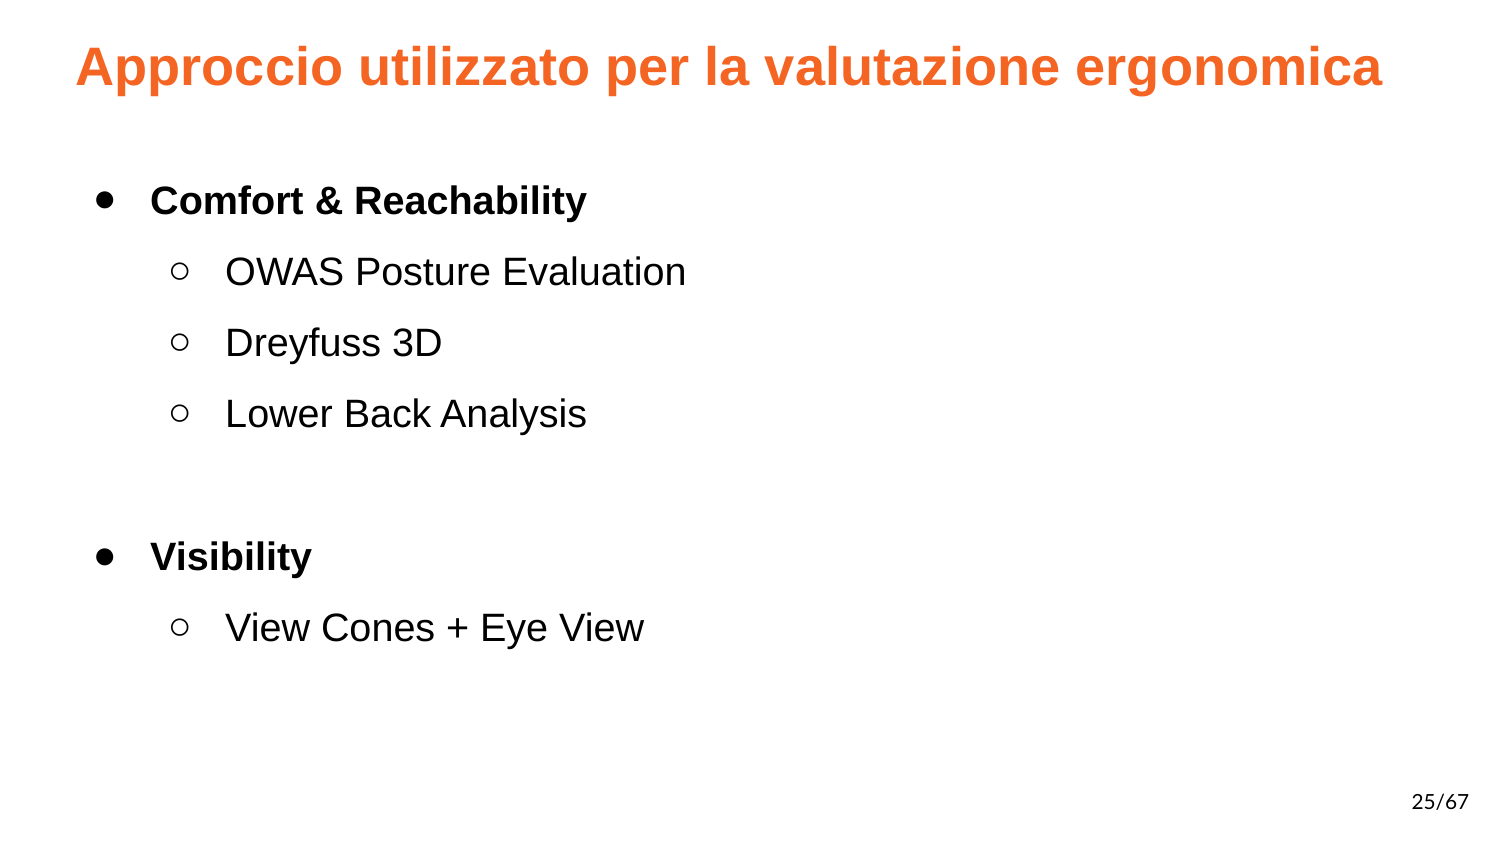

Approccio utilizzato per la valutazione ergonomica
Comfort & Reachability
OWAS Posture Evaluation
Dreyfuss 3D
Lower Back Analysis

Visibility
View Cones + Eye View

25/67